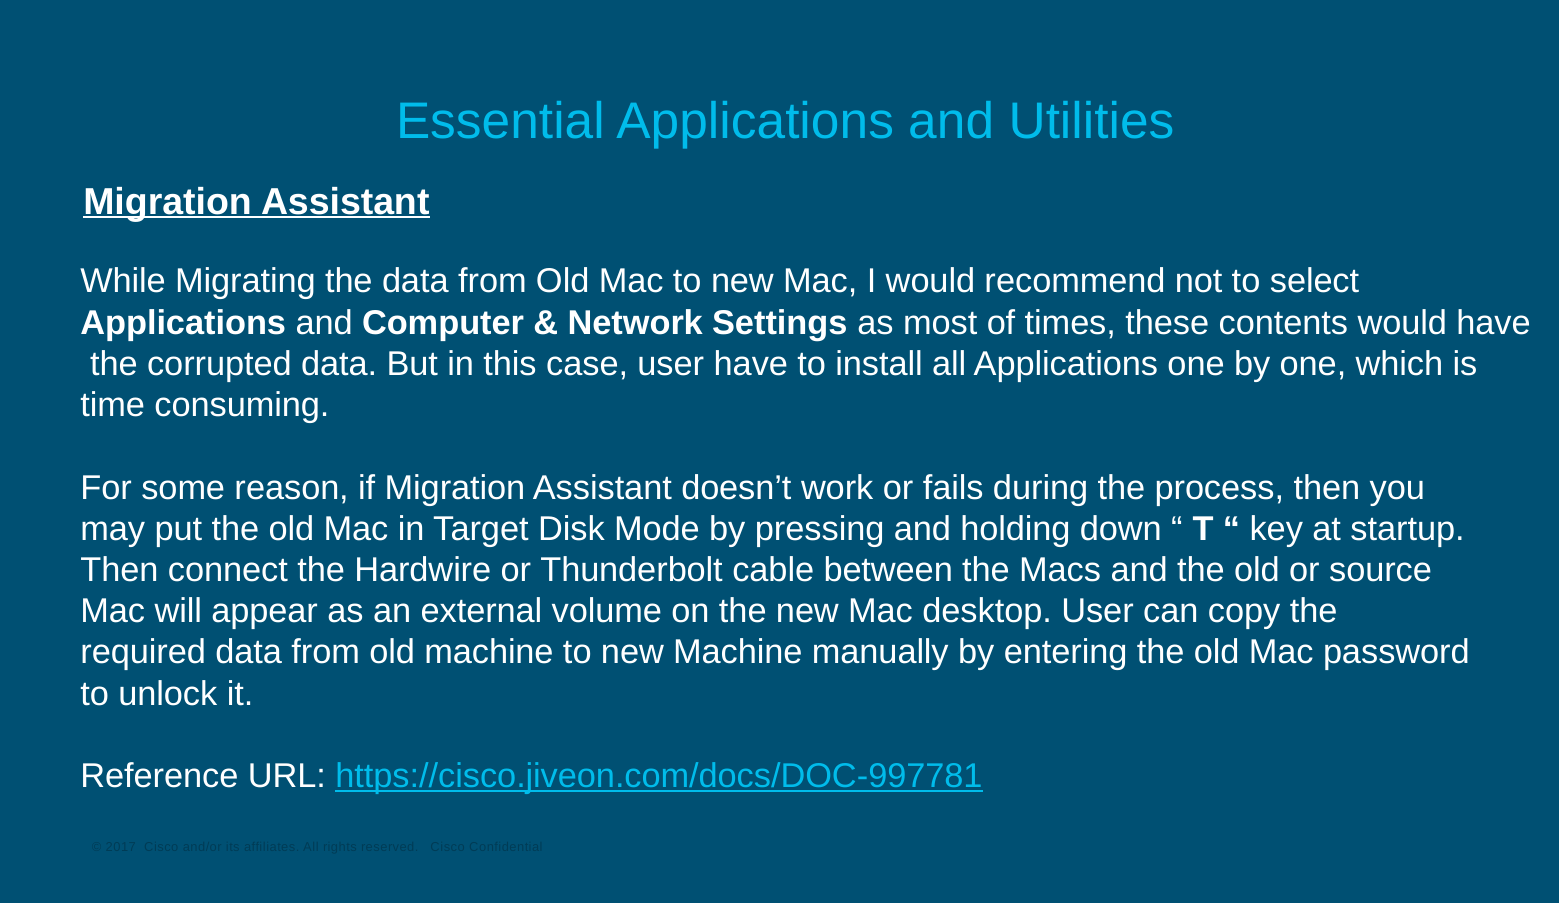

# Essential Applications and Utilities
Migration Assistant
While Migrating the data from Old Mac to new Mac, I would recommend not to select
Applications and Computer & Network Settings as most of times, these contents would have
 the corrupted data. But in this case, user have to install all Applications one by one, which is
time consuming.

For some reason, if Migration Assistant doesn’t work or fails during the process, then you
may put the old Mac in Target Disk Mode by pressing and holding down “ T “ key at startup.
Then connect the Hardwire or Thunderbolt cable between the Macs and the old or source
Mac will appear as an external volume on the new Mac desktop. User can copy the
required data from old machine to new Machine manually by entering the old Mac password
to unlock it.

Reference URL: https://cisco.jiveon.com/docs/DOC-997781